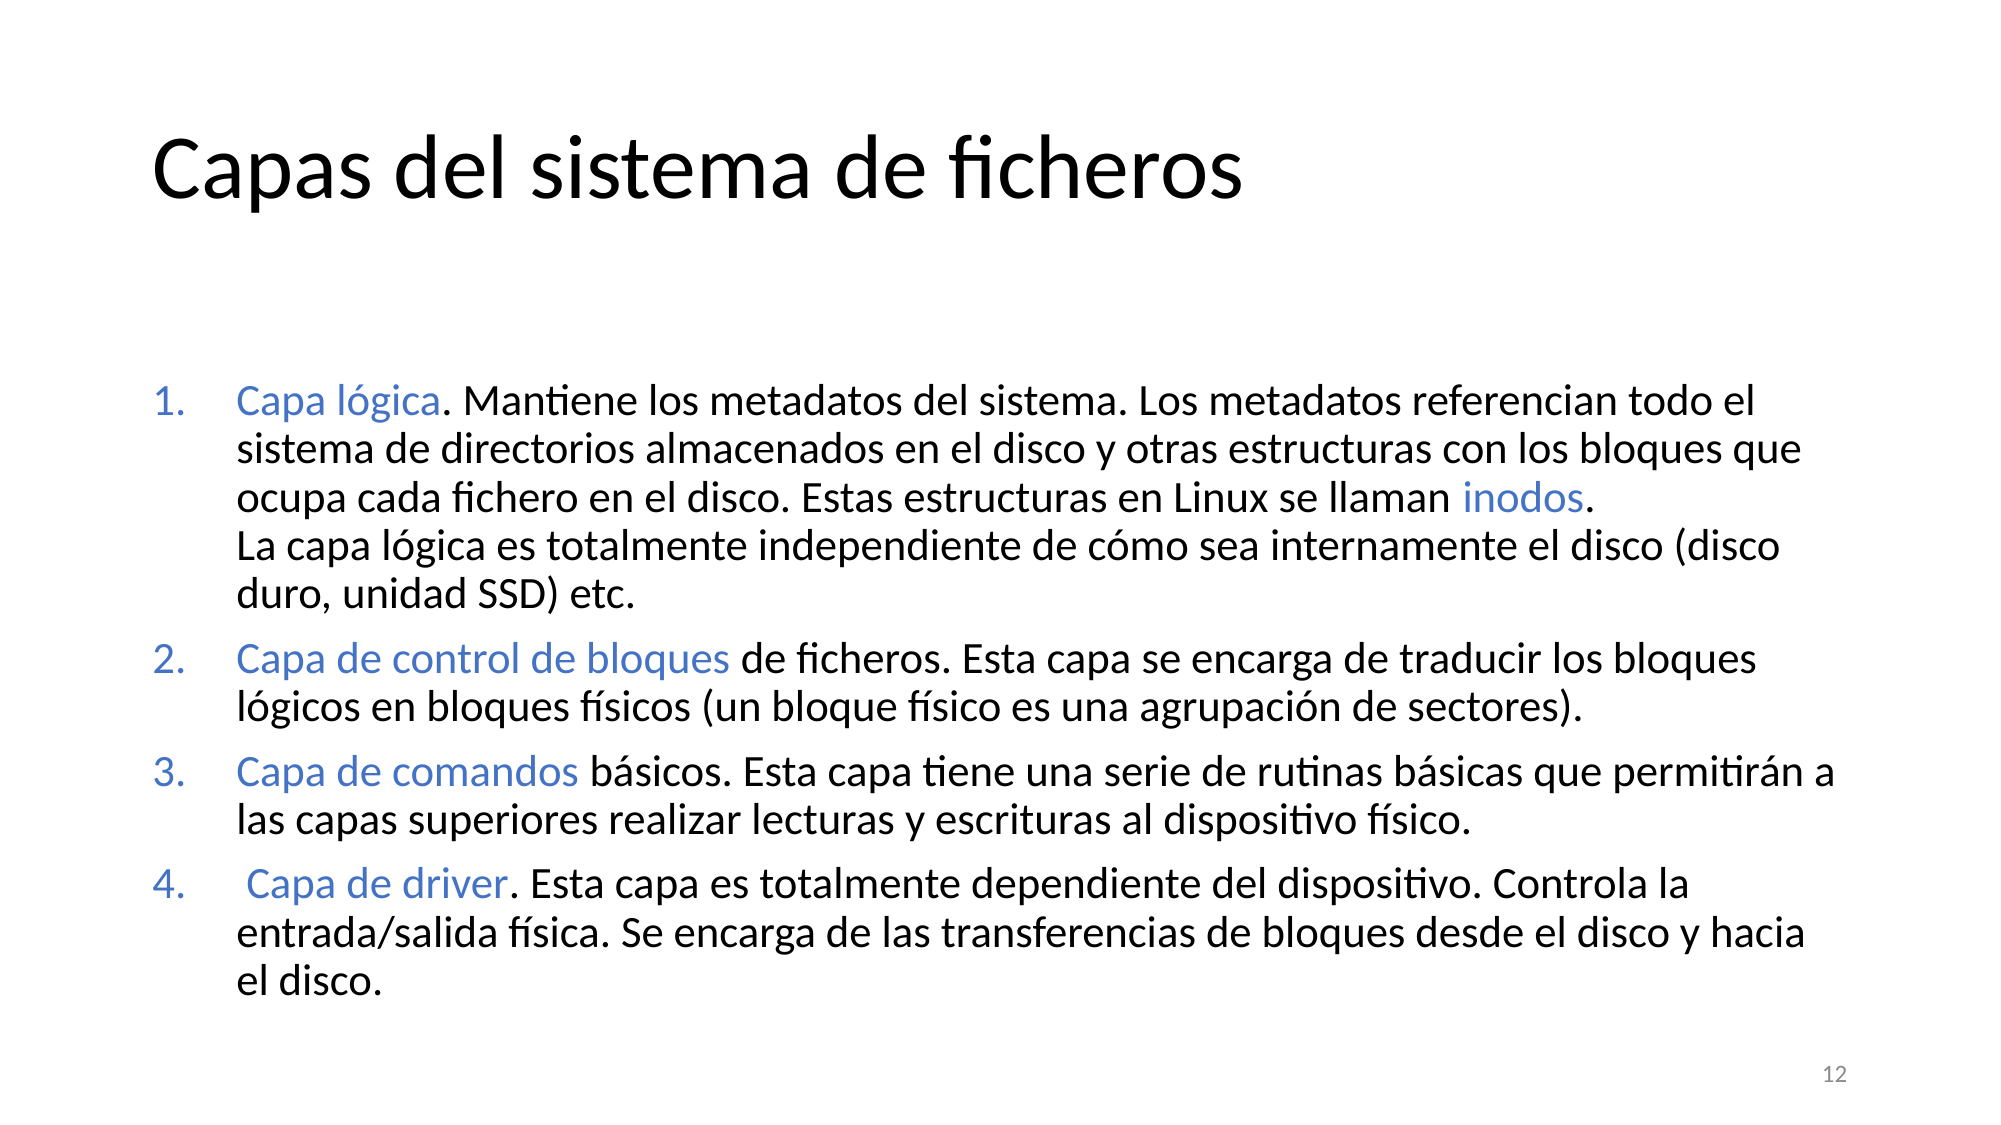

# Capas del sistema de ficheros

Capa lógica. Mantiene los metadatos del sistema. Los metadatos referencian todo el sistema de directorios almacenados en el disco y otras estructuras con los bloques que ocupa cada fichero en el disco. Estas estructuras en Linux se llaman inodos.
La capa lógica es totalmente independiente de cómo sea internamente el disco (disco duro, unidad SSD) etc.
Capa de control de bloques de ficheros. Esta capa se encarga de traducir los bloques lógicos en bloques físicos (un bloque físico es una agrupación de sectores).
Capa de comandos básicos. Esta capa tiene una serie de rutinas básicas que permitirán a las capas superiores realizar lecturas y escrituras al dispositivo físico.
 Capa de driver. Esta capa es totalmente dependiente del dispositivo. Controla la entrada/salida física. Se encarga de las transferencias de bloques desde el disco y hacia el disco.

12